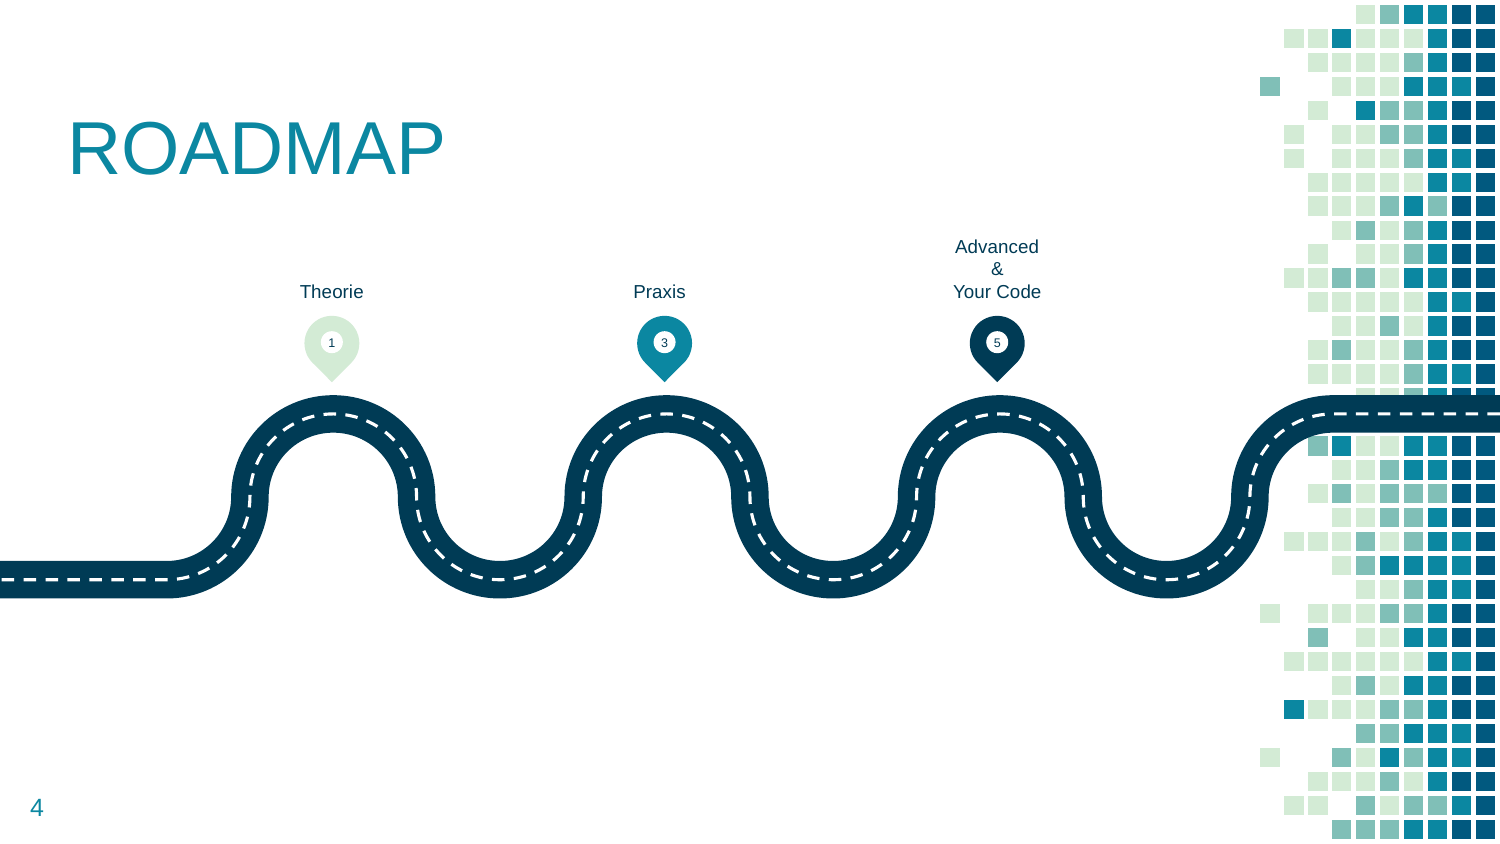

# ROADMAP
Theorie
Praxis
Advanced
&
Your Code

1

3

5

4